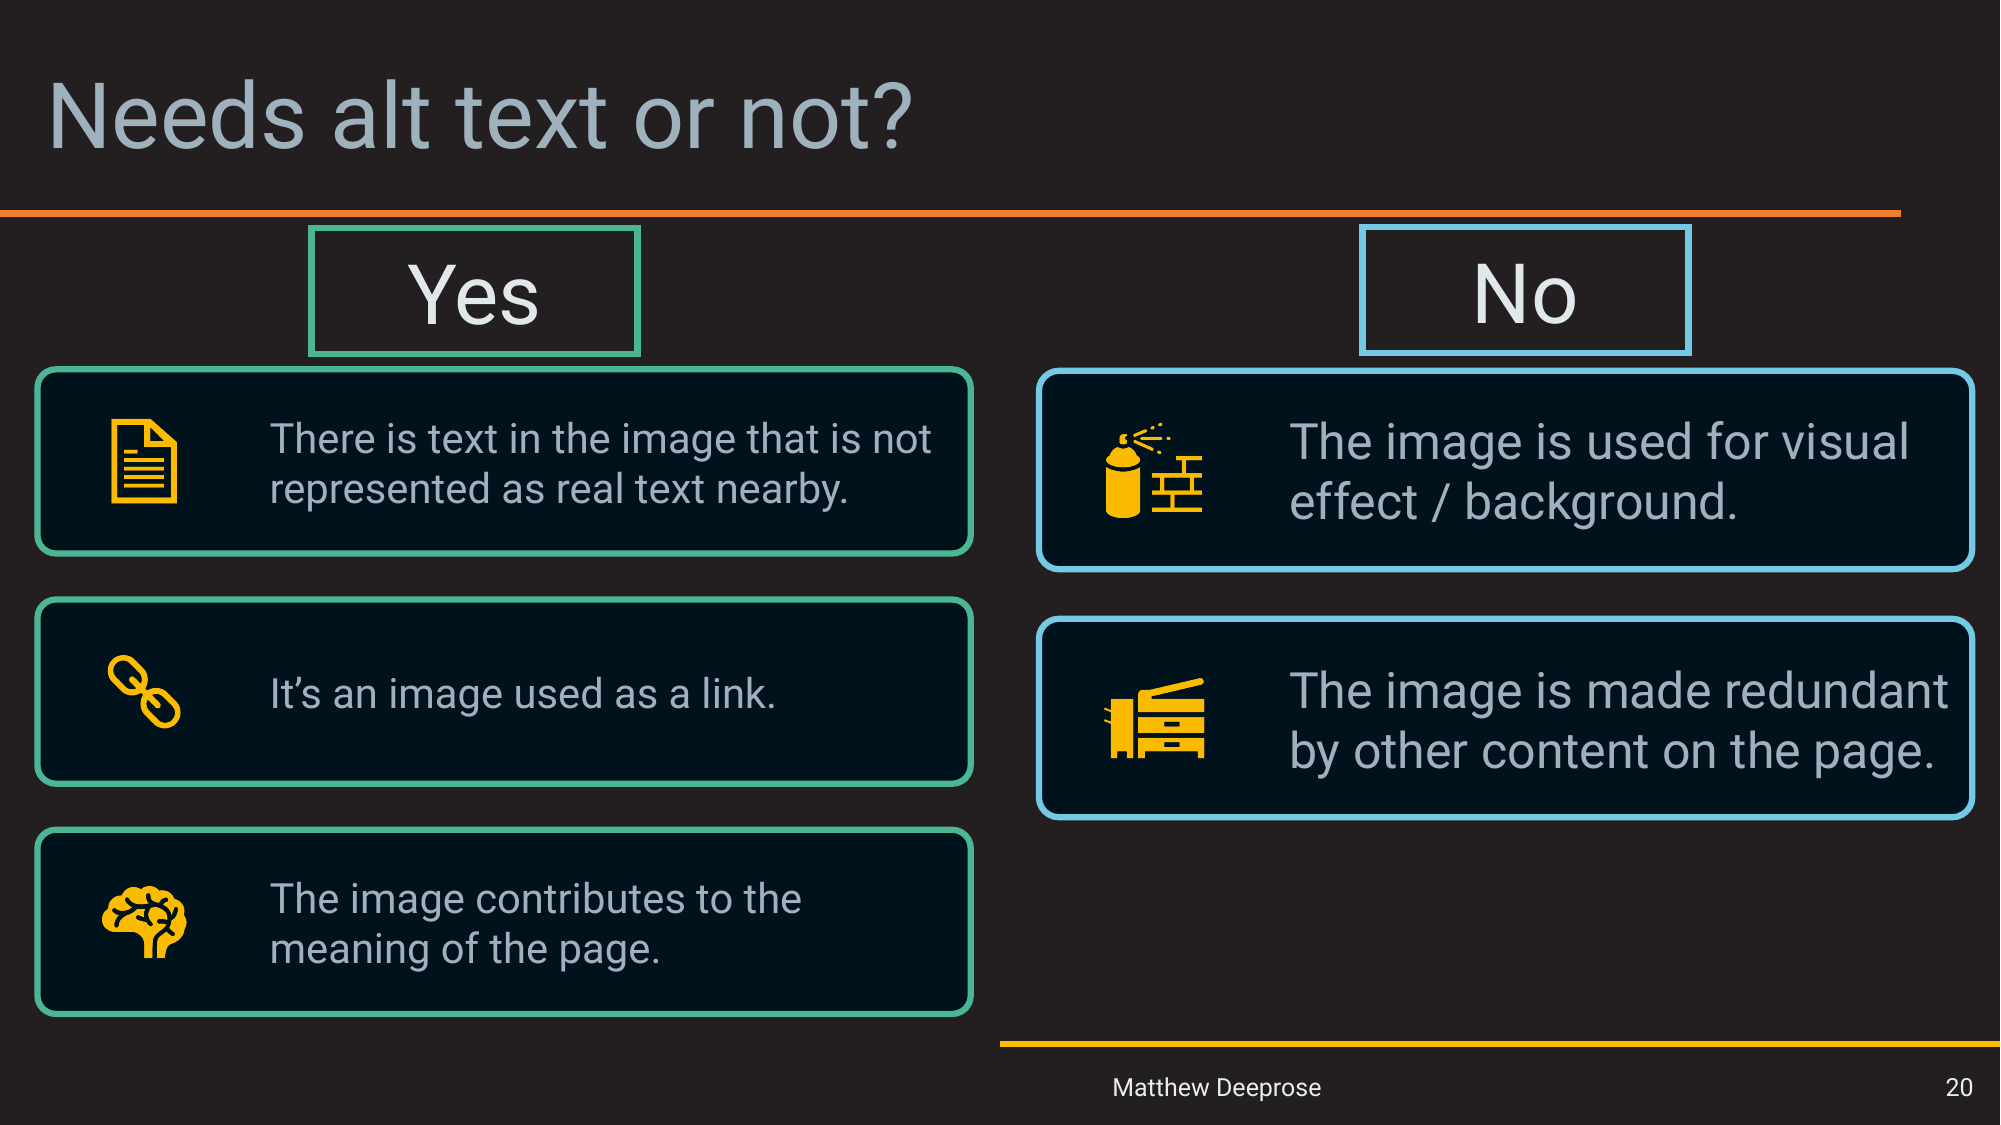

# Needs alt text or not?
No
Yes
The image is used for visual effect / background.
The image is made redundant by other content on the page.
There is text in the image that is not represented as real text nearby.
It’s an image used as a link.
The image contributes to the meaning of the page.
20
Matthew Deeprose